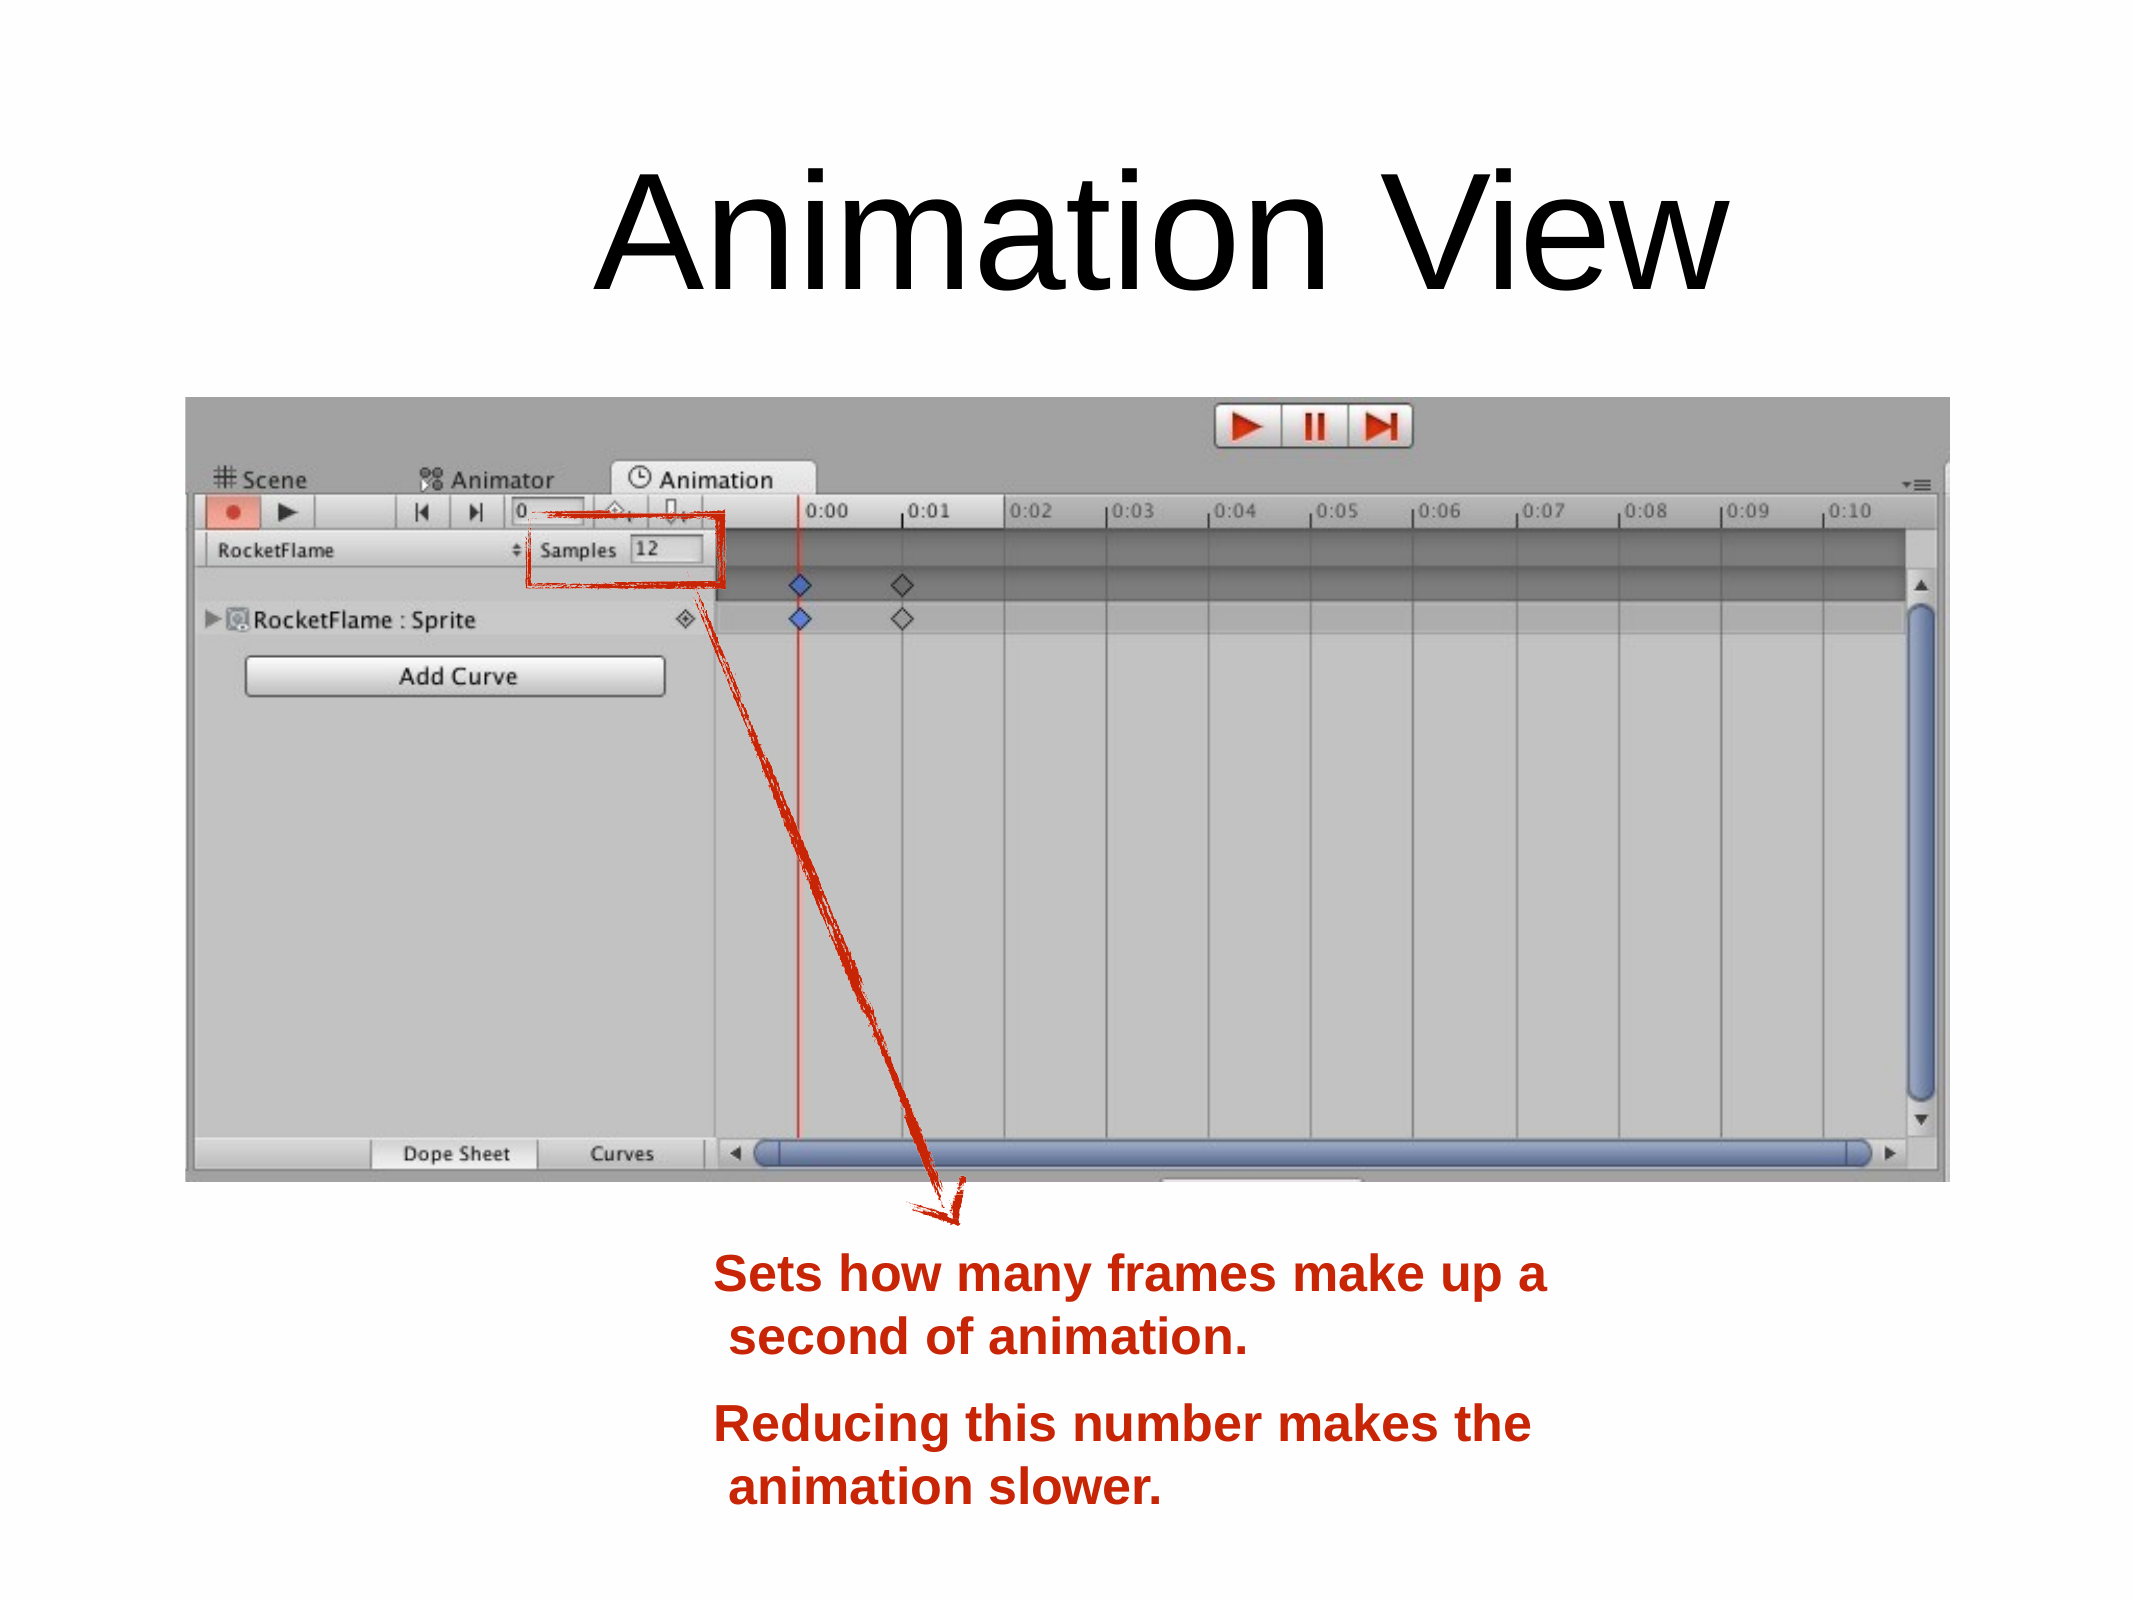

# Animation View

Sets how many frames make up a  second of animation.
Reducing this number makes the  animation slower.